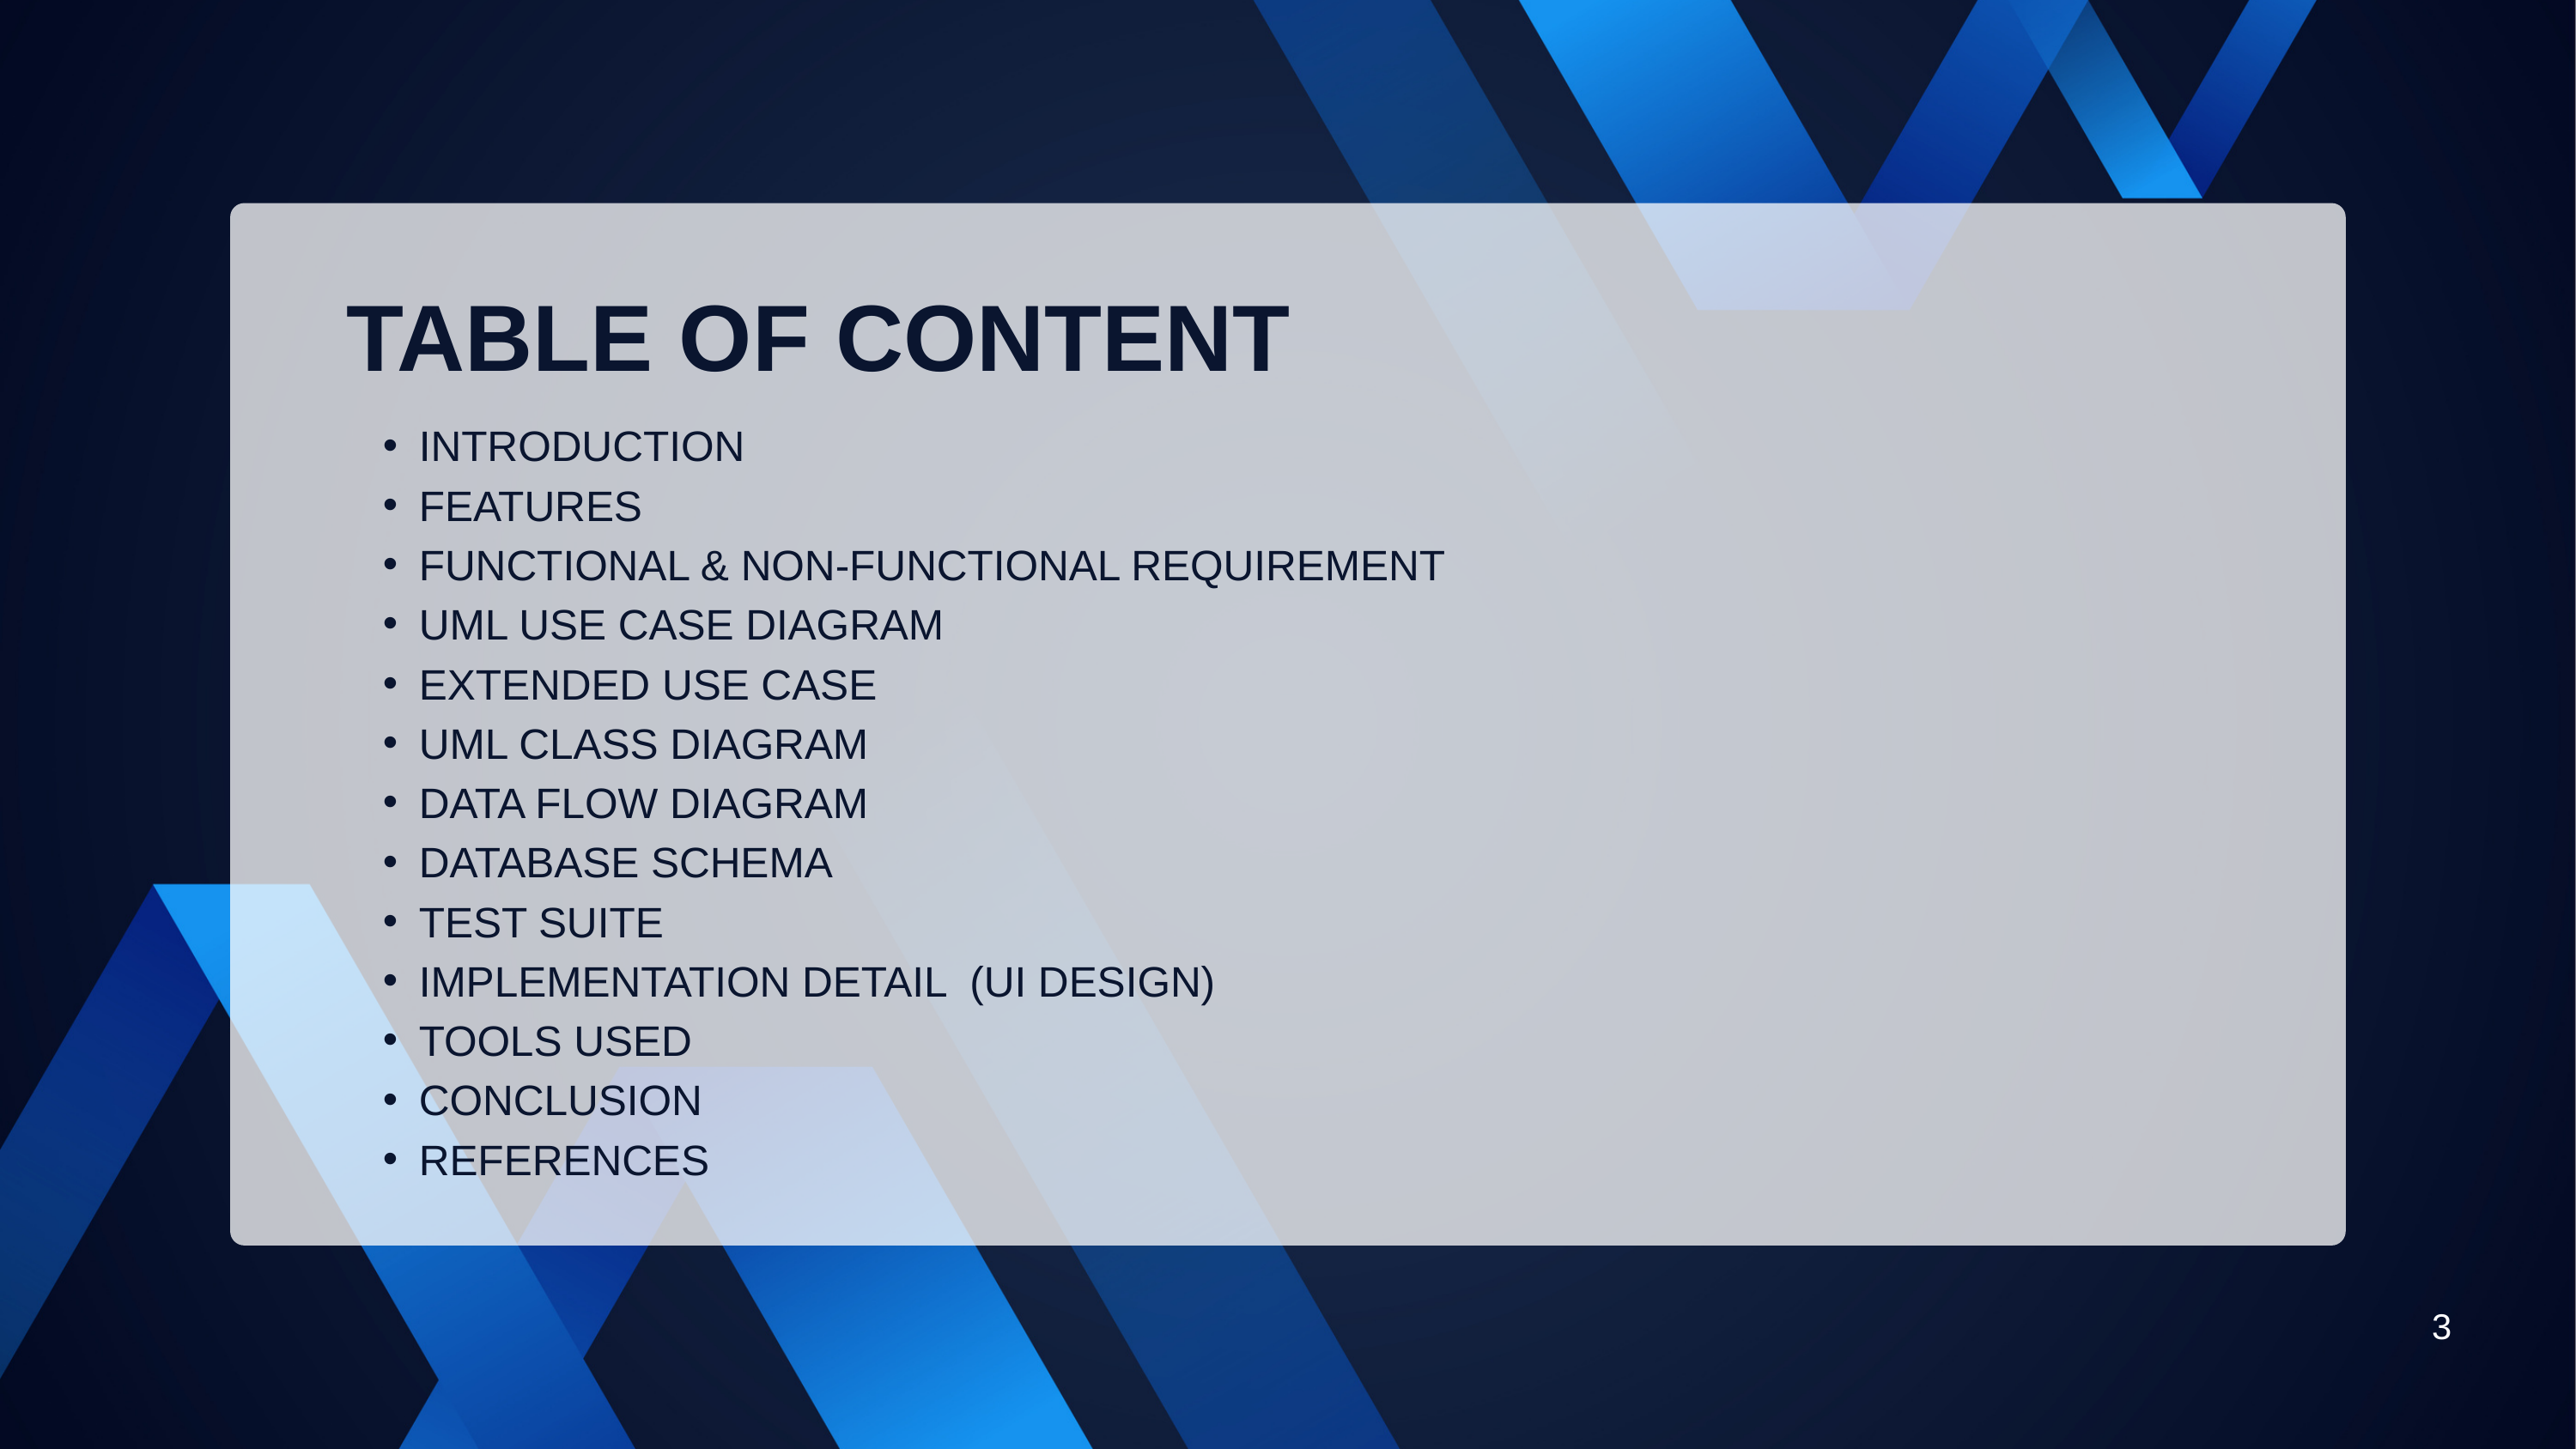

TABLE OF CONTENT
INTRODUCTION
FEATURES
FUNCTIONAL & NON-FUNCTIONAL REQUIREMENT
UML USE CASE DIAGRAM
EXTENDED USE CASE
UML CLASS DIAGRAM
DATA FLOW DIAGRAM
DATABASE SCHEMA
TEST SUITE
IMPLEMENTATION DETAIL  (UI DESIGN)
TOOLS USED
CONCLUSION
REFERENCES

3